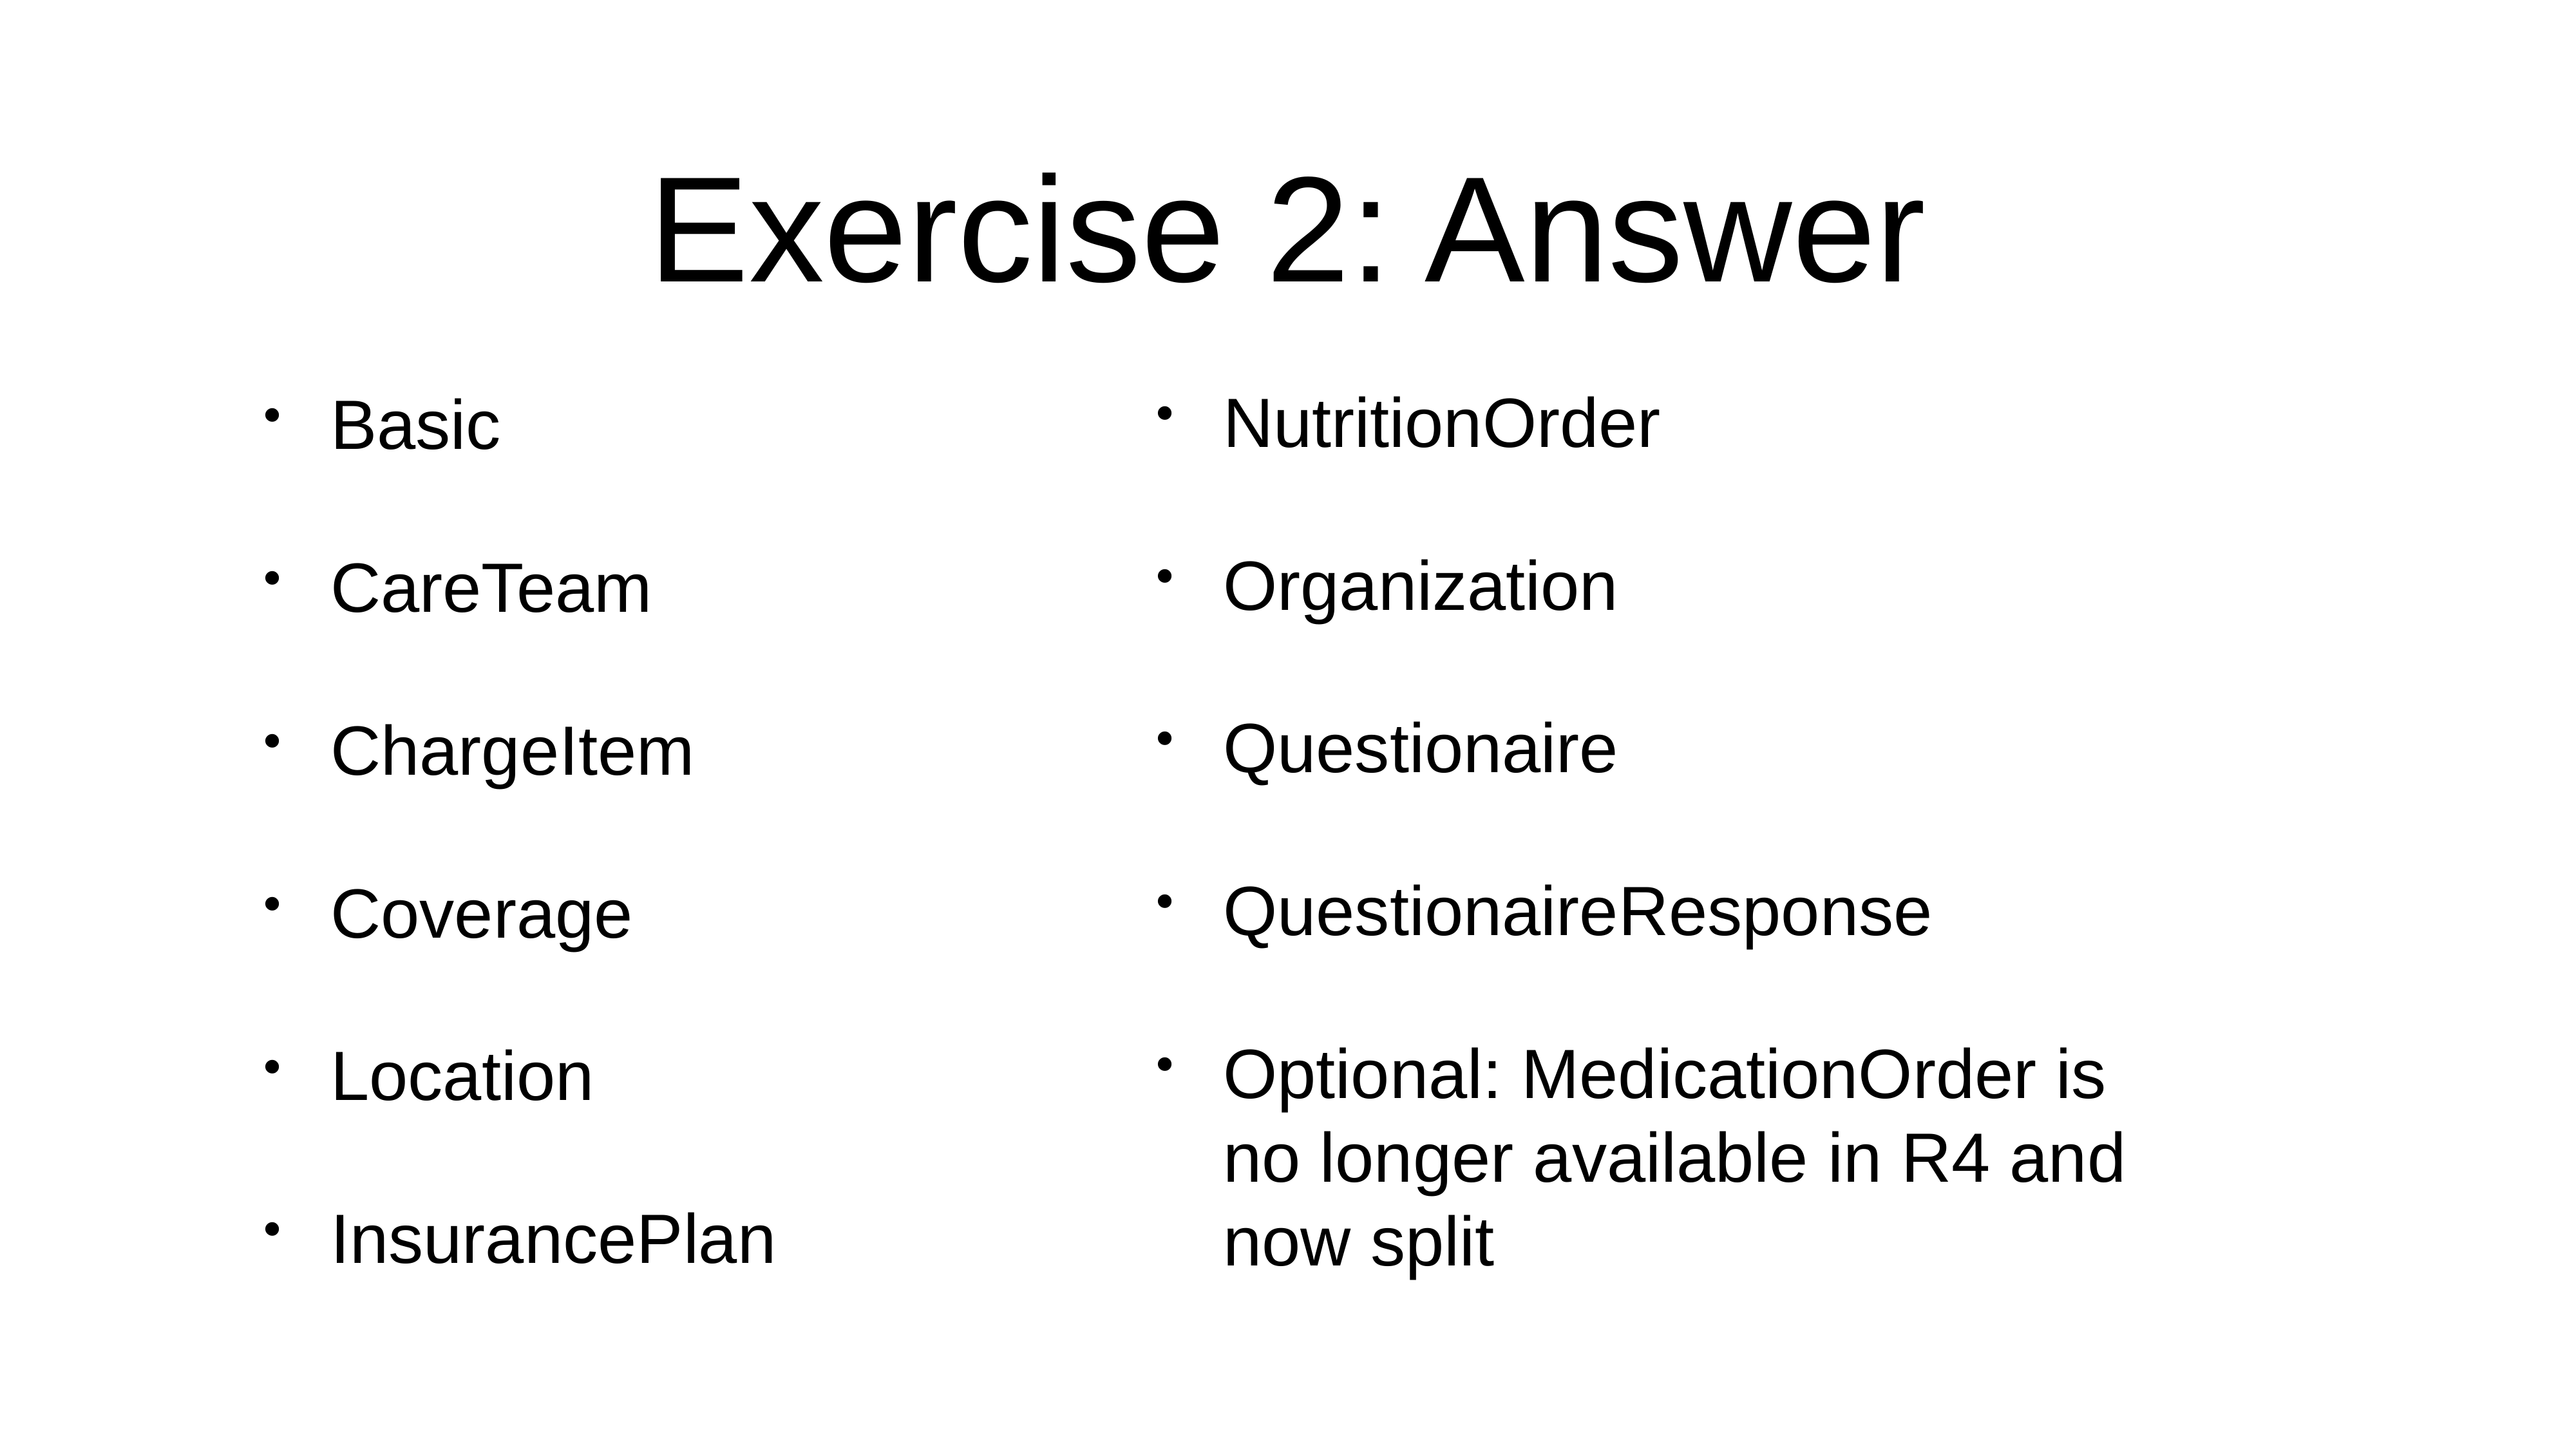

# Exercise 2: Answer
Basic
CareTeam
ChargeItem
Coverage
Location
InsurancePlan
NutritionOrder
Organization
Questionaire
QuestionaireResponse
Optional: MedicationOrder is no longer available in R4 and now split